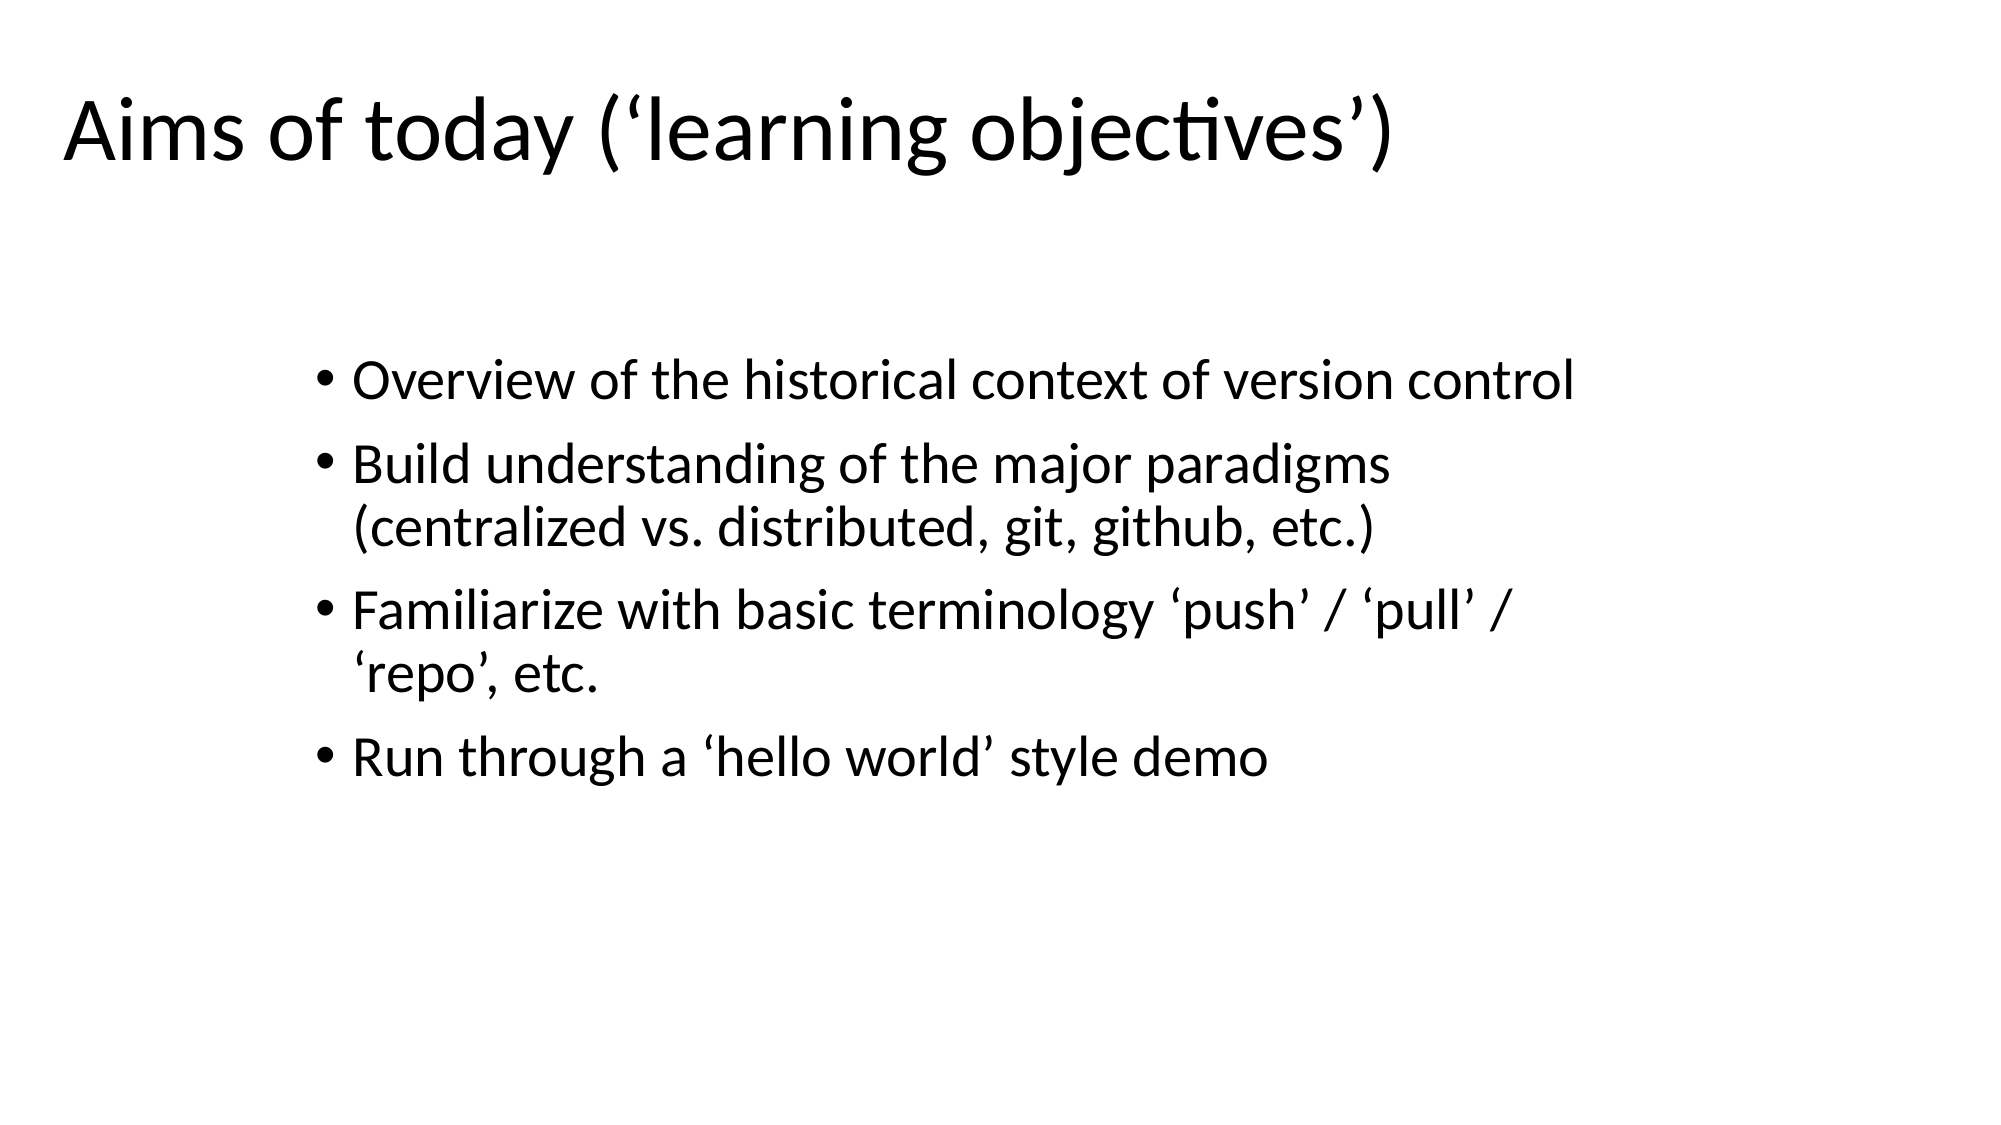

# Aims of today (‘learning objectives’)
Overview of the historical context of version control
Build understanding of the major paradigms (centralized vs. distributed, git, github, etc.)
Familiarize with basic terminology ‘push’ / ‘pull’ / ‘repo’, etc.
Run through a ‘hello world’ style demo